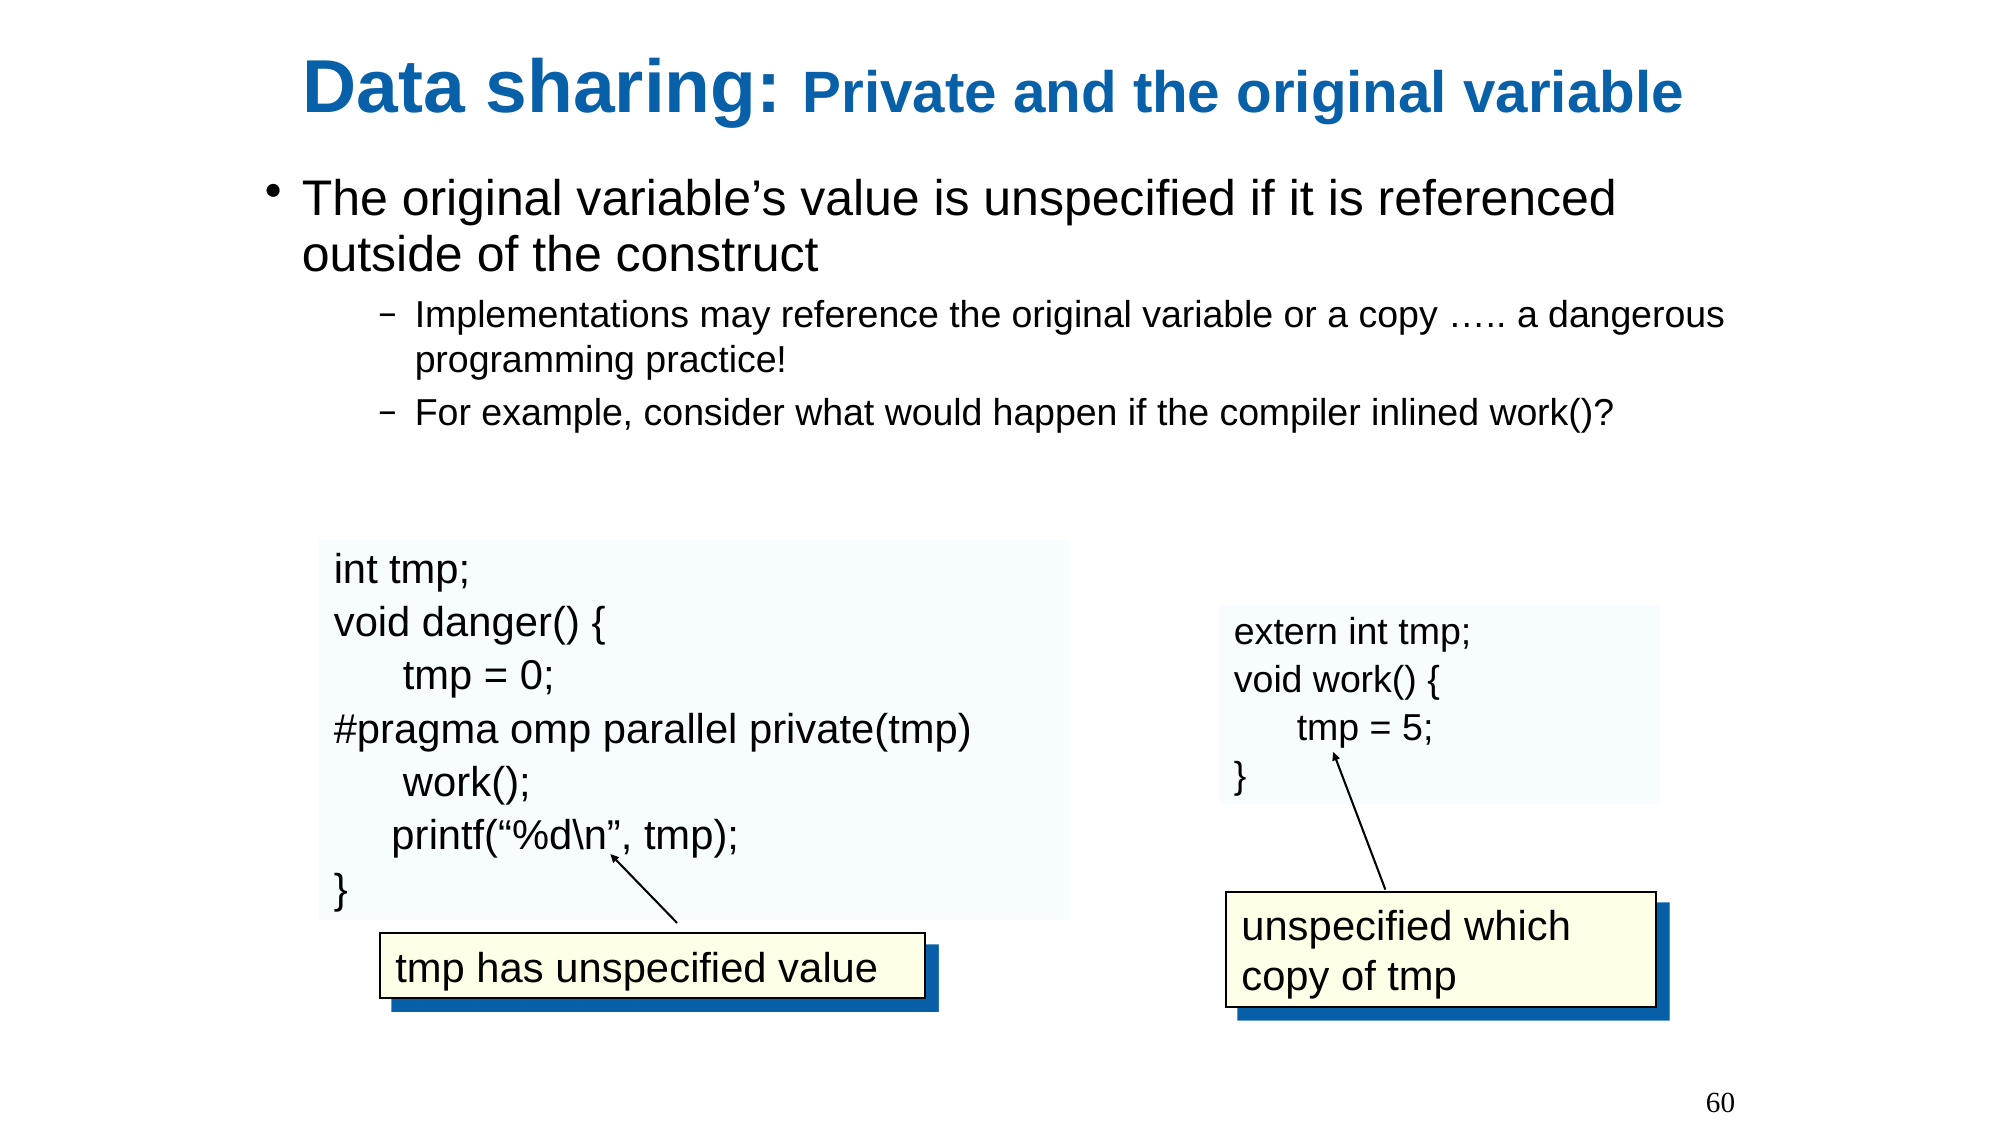

# Data sharing: Private and the original variable
The original variable’s value is unspecified if it is referenced outside of the construct
Implementations may reference the original variable or a copy ….. a dangerous programming practice!
For example, consider what would happen if the compiler inlined work()?

int tmp;
void danger() {
      tmp = 0;
#pragma omp parallel private(tmp)
      work();
     printf(“%d\n”, tmp);
}
extern int tmp;
void work() {
      tmp = 5;
}

unspecified which copy of tmp
tmp has unspecified value
60